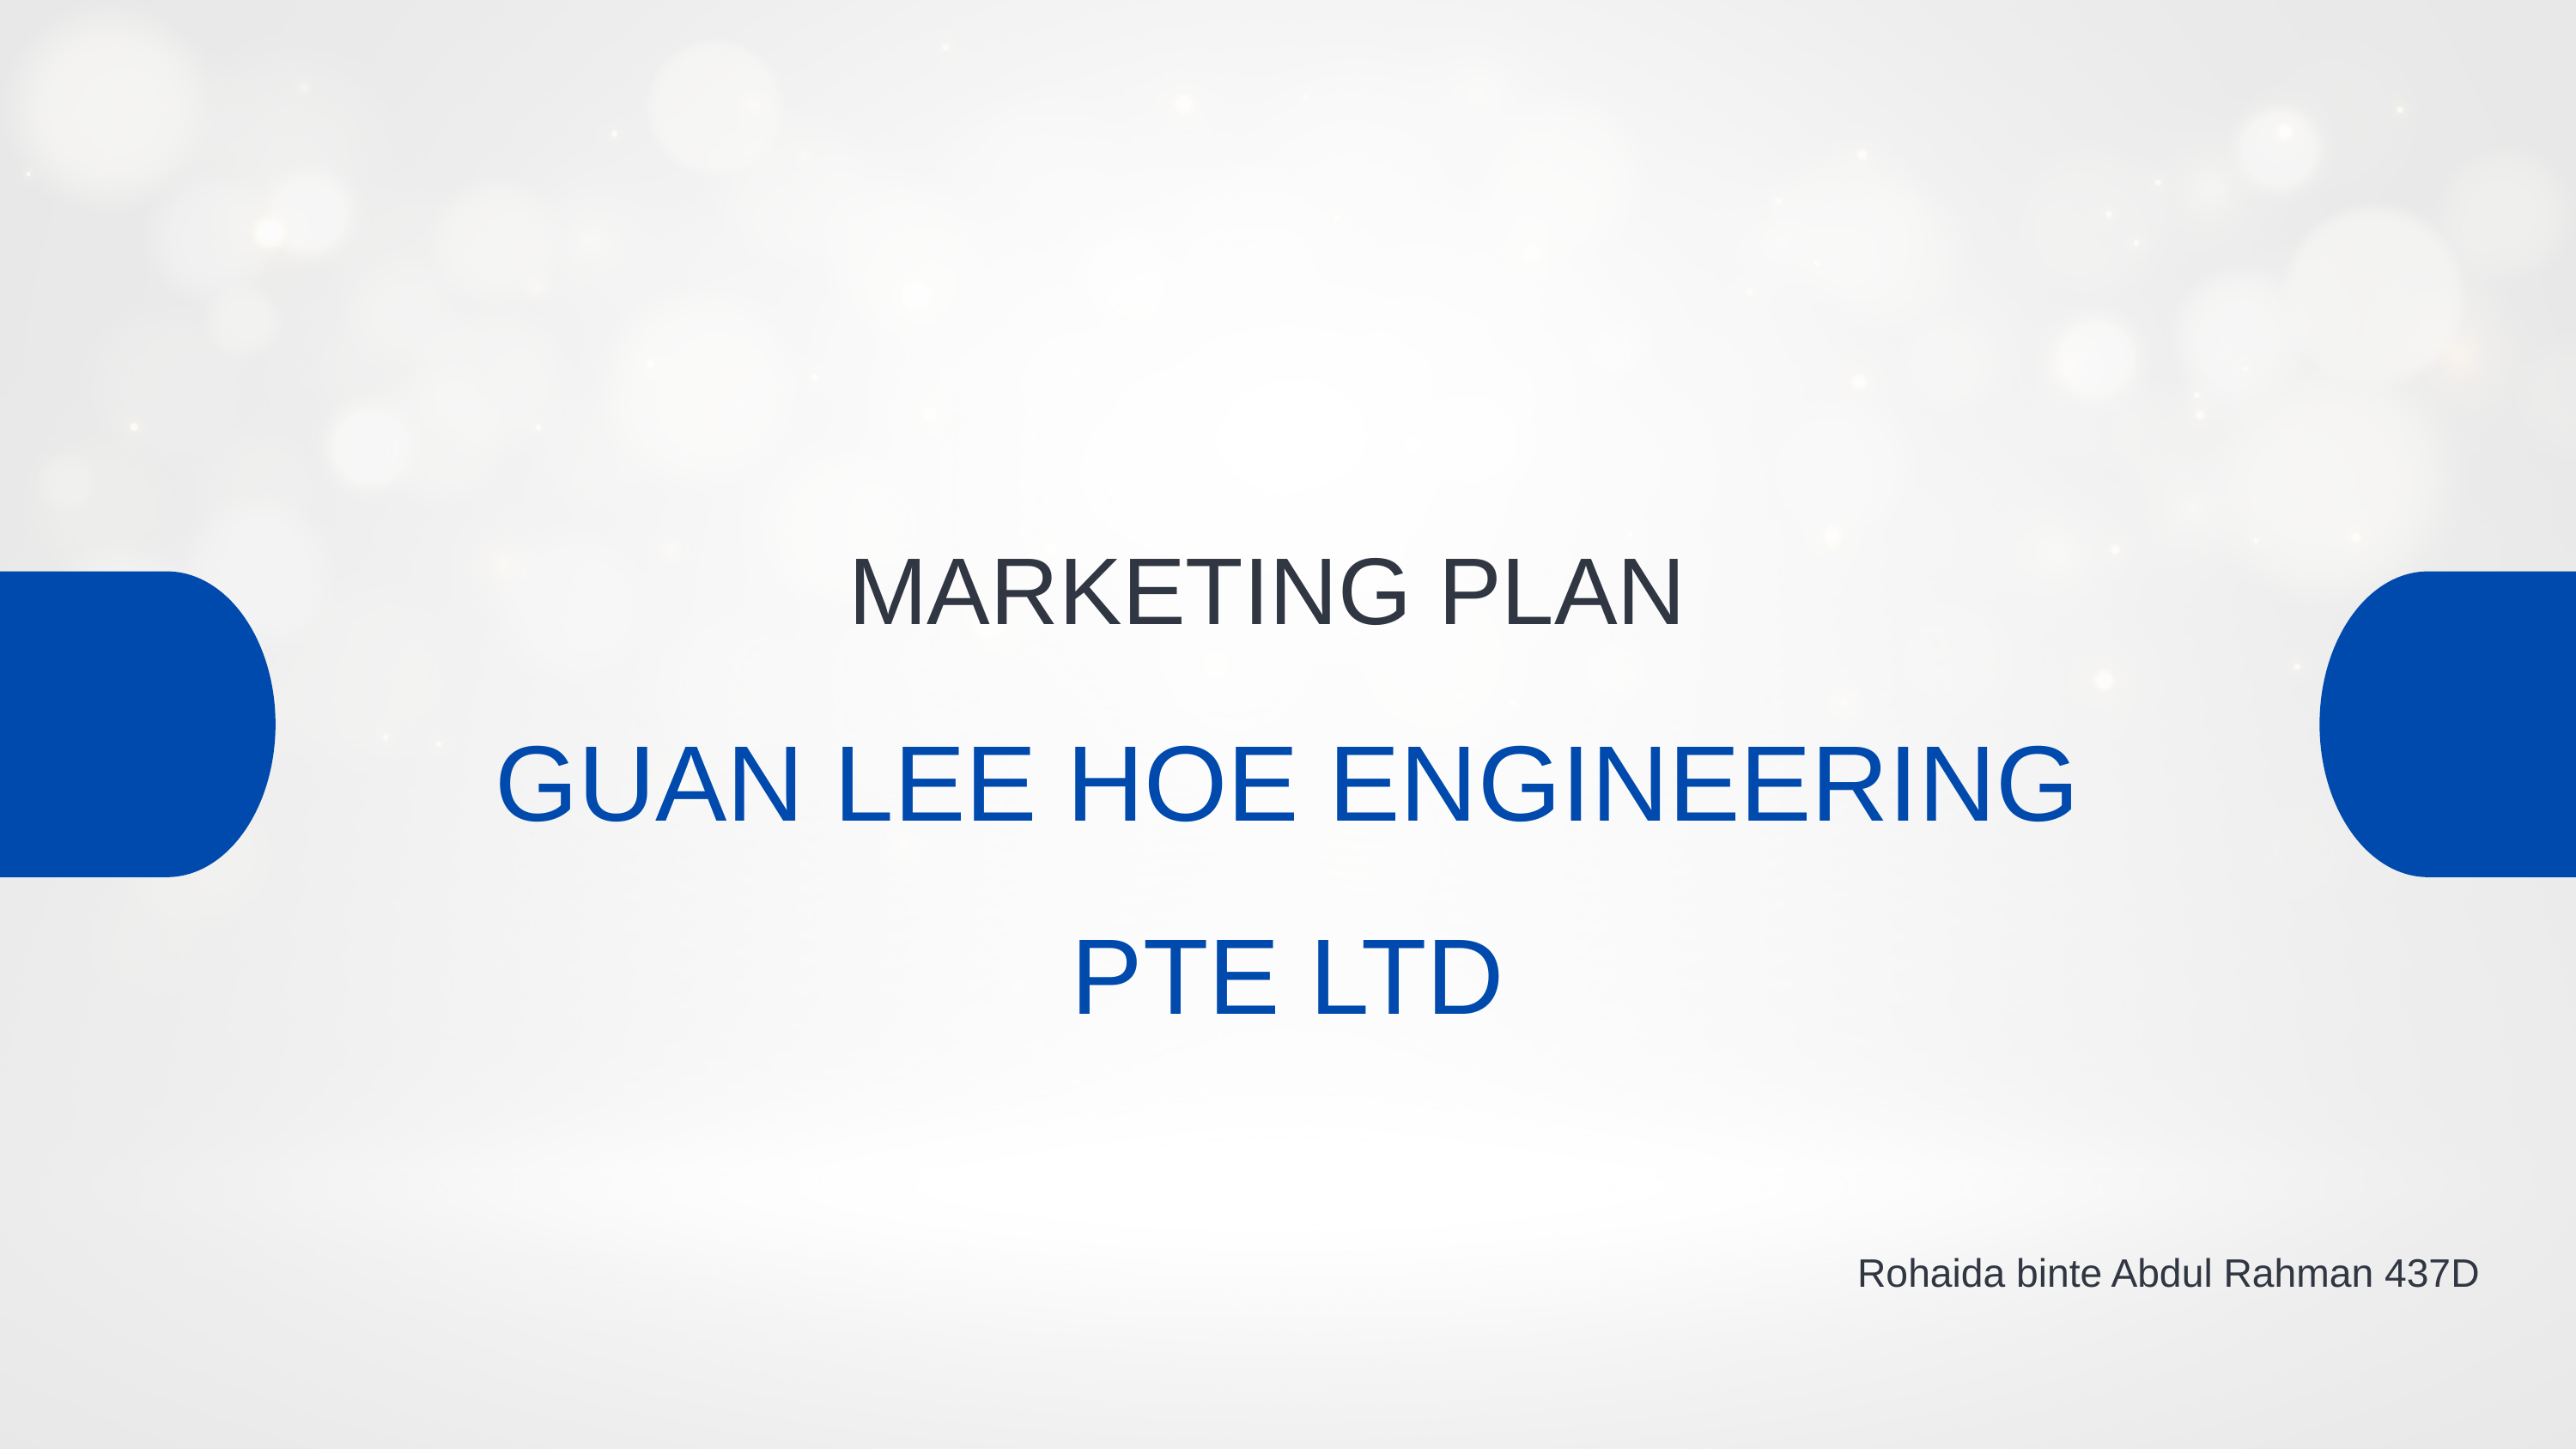

MARKETING PLAN

GUAN LEE HOE ENGINEERING PTE LTD
Rohaida binte Abdul Rahman 437D